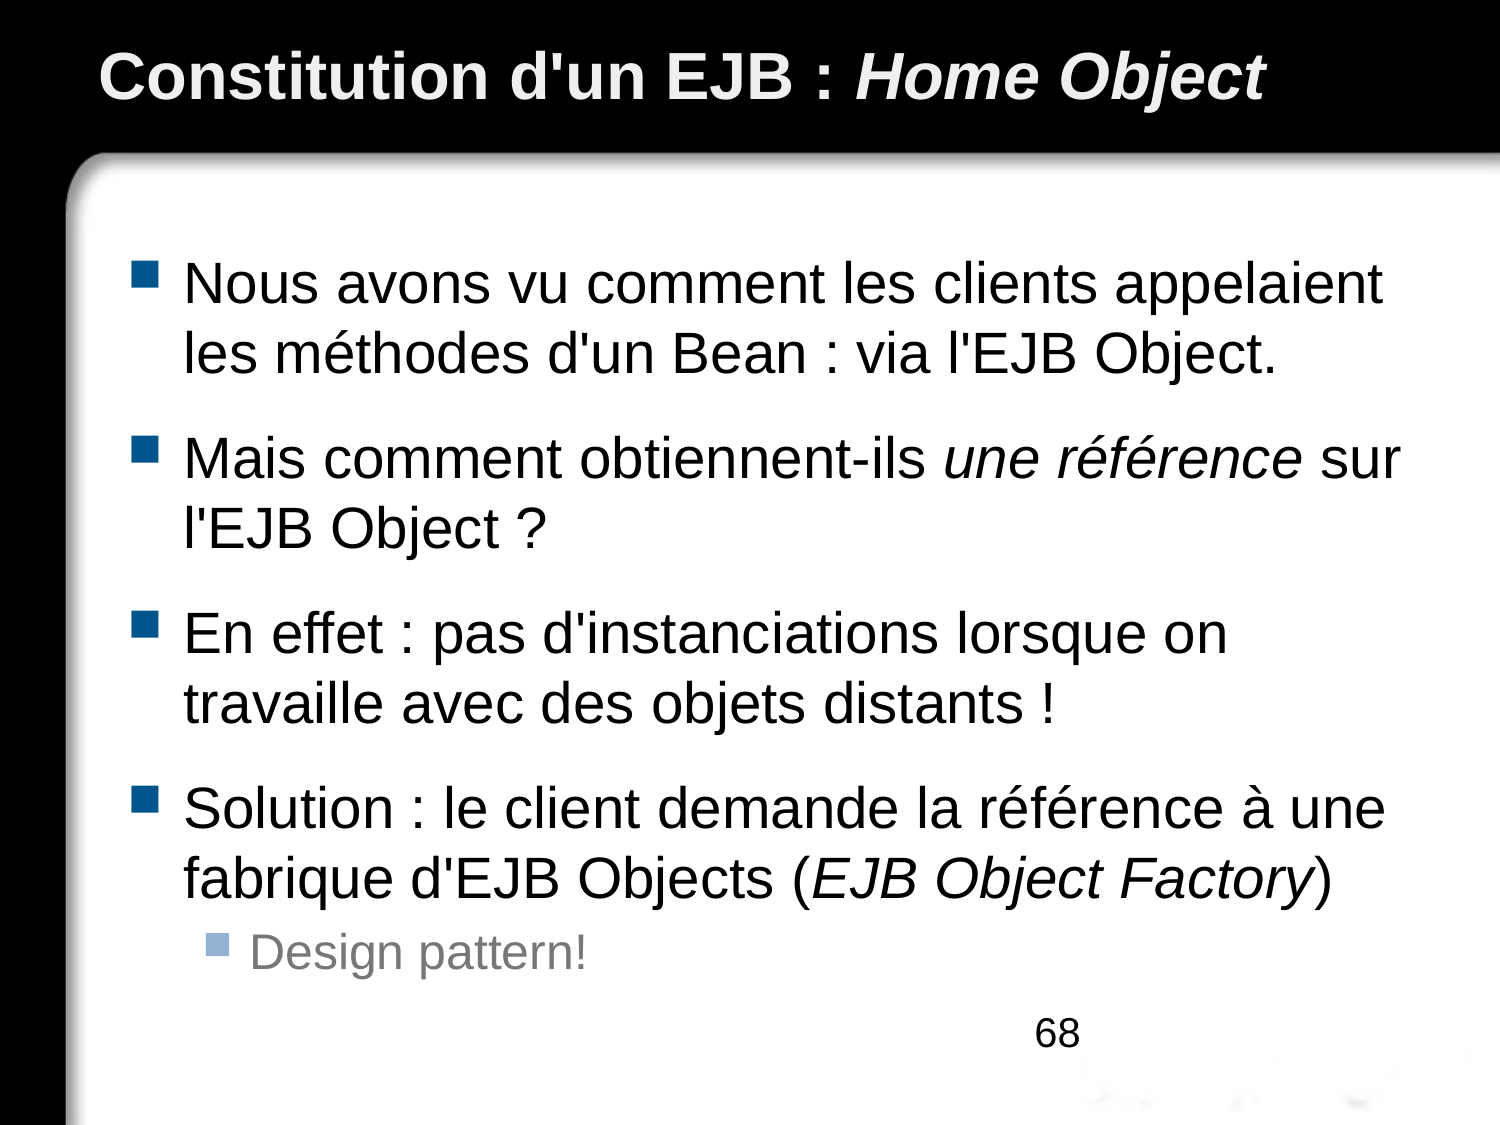

# Constitution d'un EJB : Home Object
Nous avons vu comment les clients appelaient les méthodes d'un Bean : via l'EJB Object.
Mais comment obtiennent-ils une référence sur l'EJB Object ?
En effet : pas d'instanciations lorsque on travaille avec des objets distants !
Solution : le client demande la référence à une fabrique d'EJB Objects (EJB Object Factory)
Design pattern!